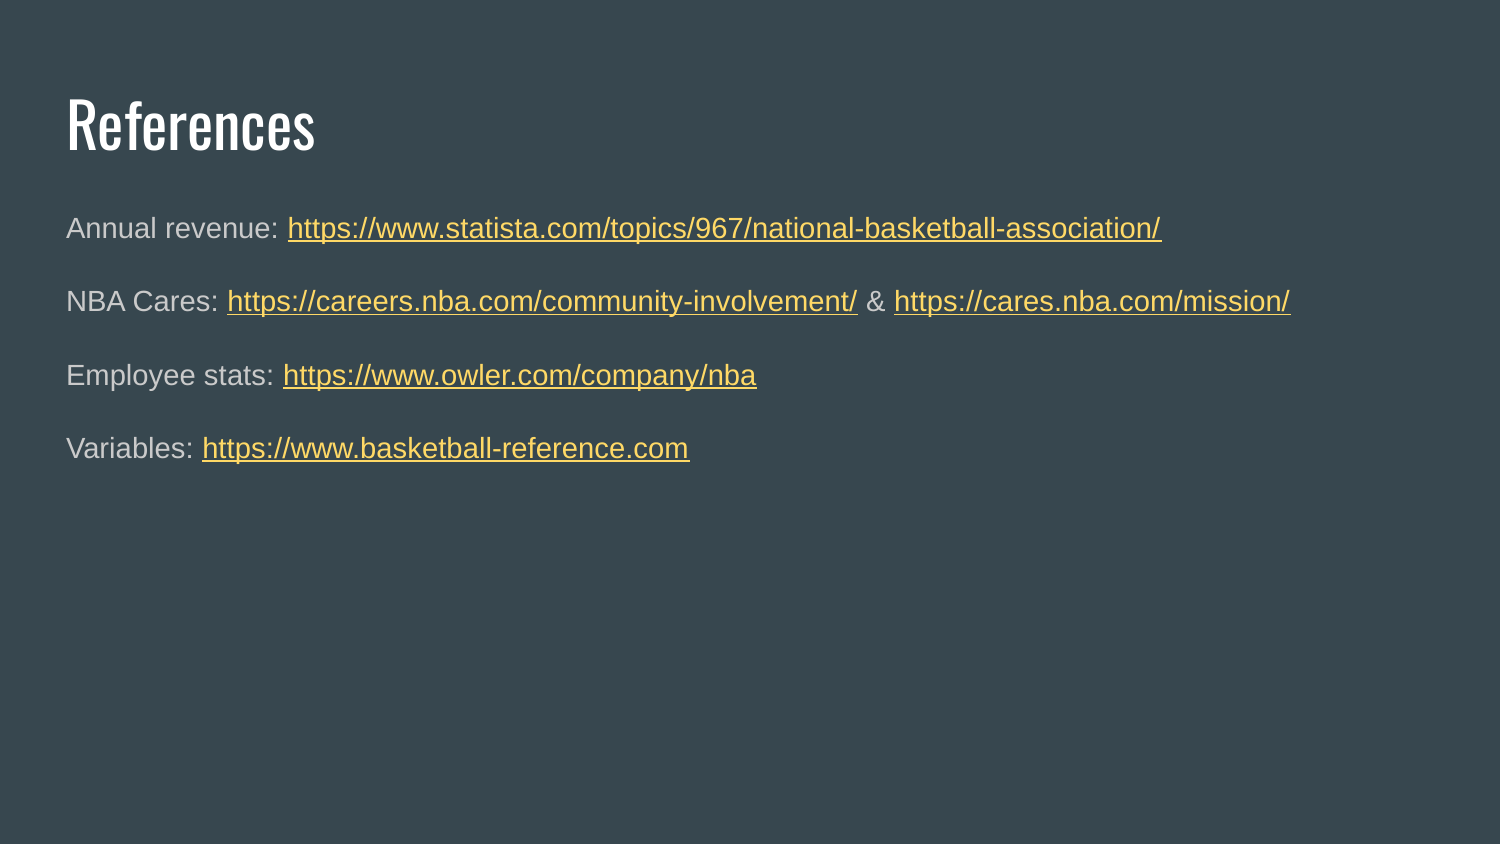

# References
Annual revenue: https://www.statista.com/topics/967/national-basketball-association/
NBA Cares: https://careers.nba.com/community-involvement/ & https://cares.nba.com/mission/
Employee stats: https://www.owler.com/company/nba
Variables: https://www.basketball-reference.com